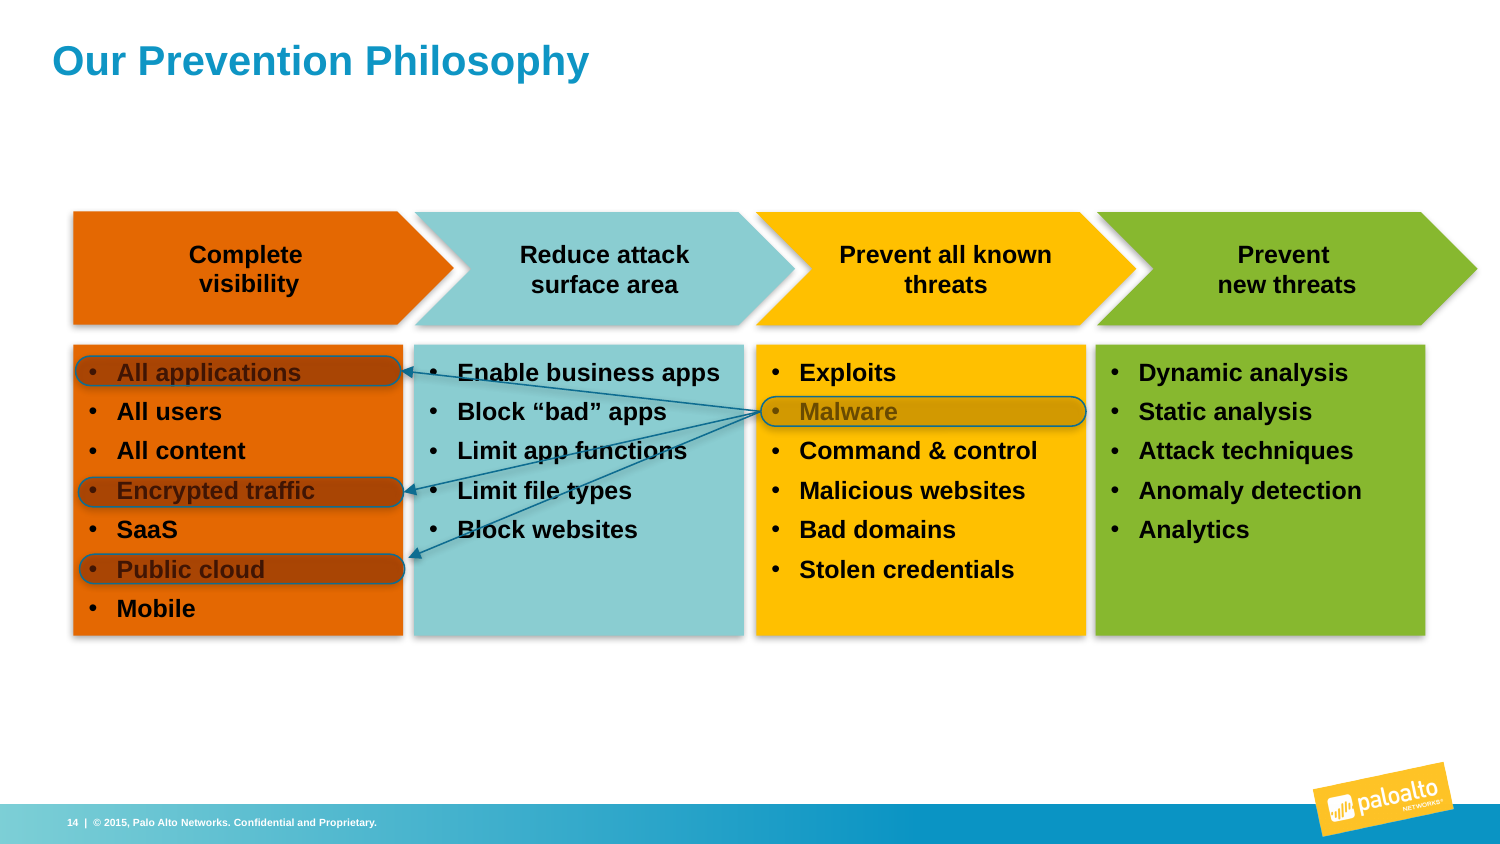

# Our Prevention Philosophy
Complete
visibility
Reduce attack surface area
Prevent all known threats
Prevent
new threats
Dynamic analysis
Static analysis
Attack techniques
Anomaly detection
Analytics
All applications
All users
All content
Encrypted traffic
SaaS
Public cloud
Mobile
Enable business apps
Block “bad” apps
Limit app functions
Limit file types
Block websites
Exploits
Malware
Command & control
Malicious websites
Bad domains
Stolen credentials

14  |  © 2015, Palo Alto Networks. Confidential and Proprietary.